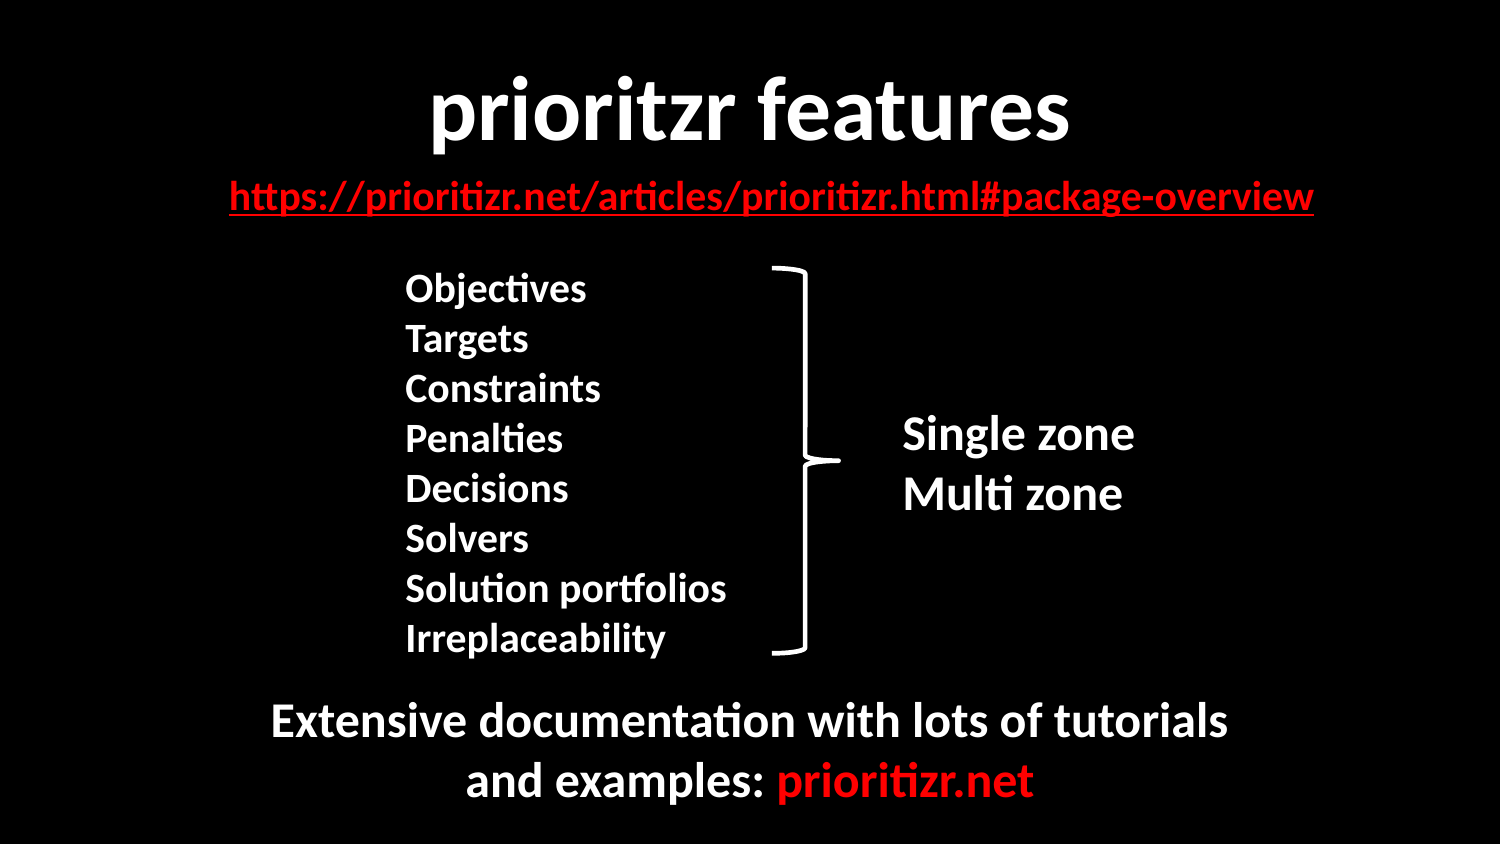

# prioritzr features
https://prioritizr.net/articles/prioritizr.html#package-overview
Objectives
Targets
Constraints
Penalties
Decisions
Solvers
Solution portfolios
Irreplaceability

Single zone
Multi zone
Extensive documentation with lots of tutorials and examples: prioritizr.net